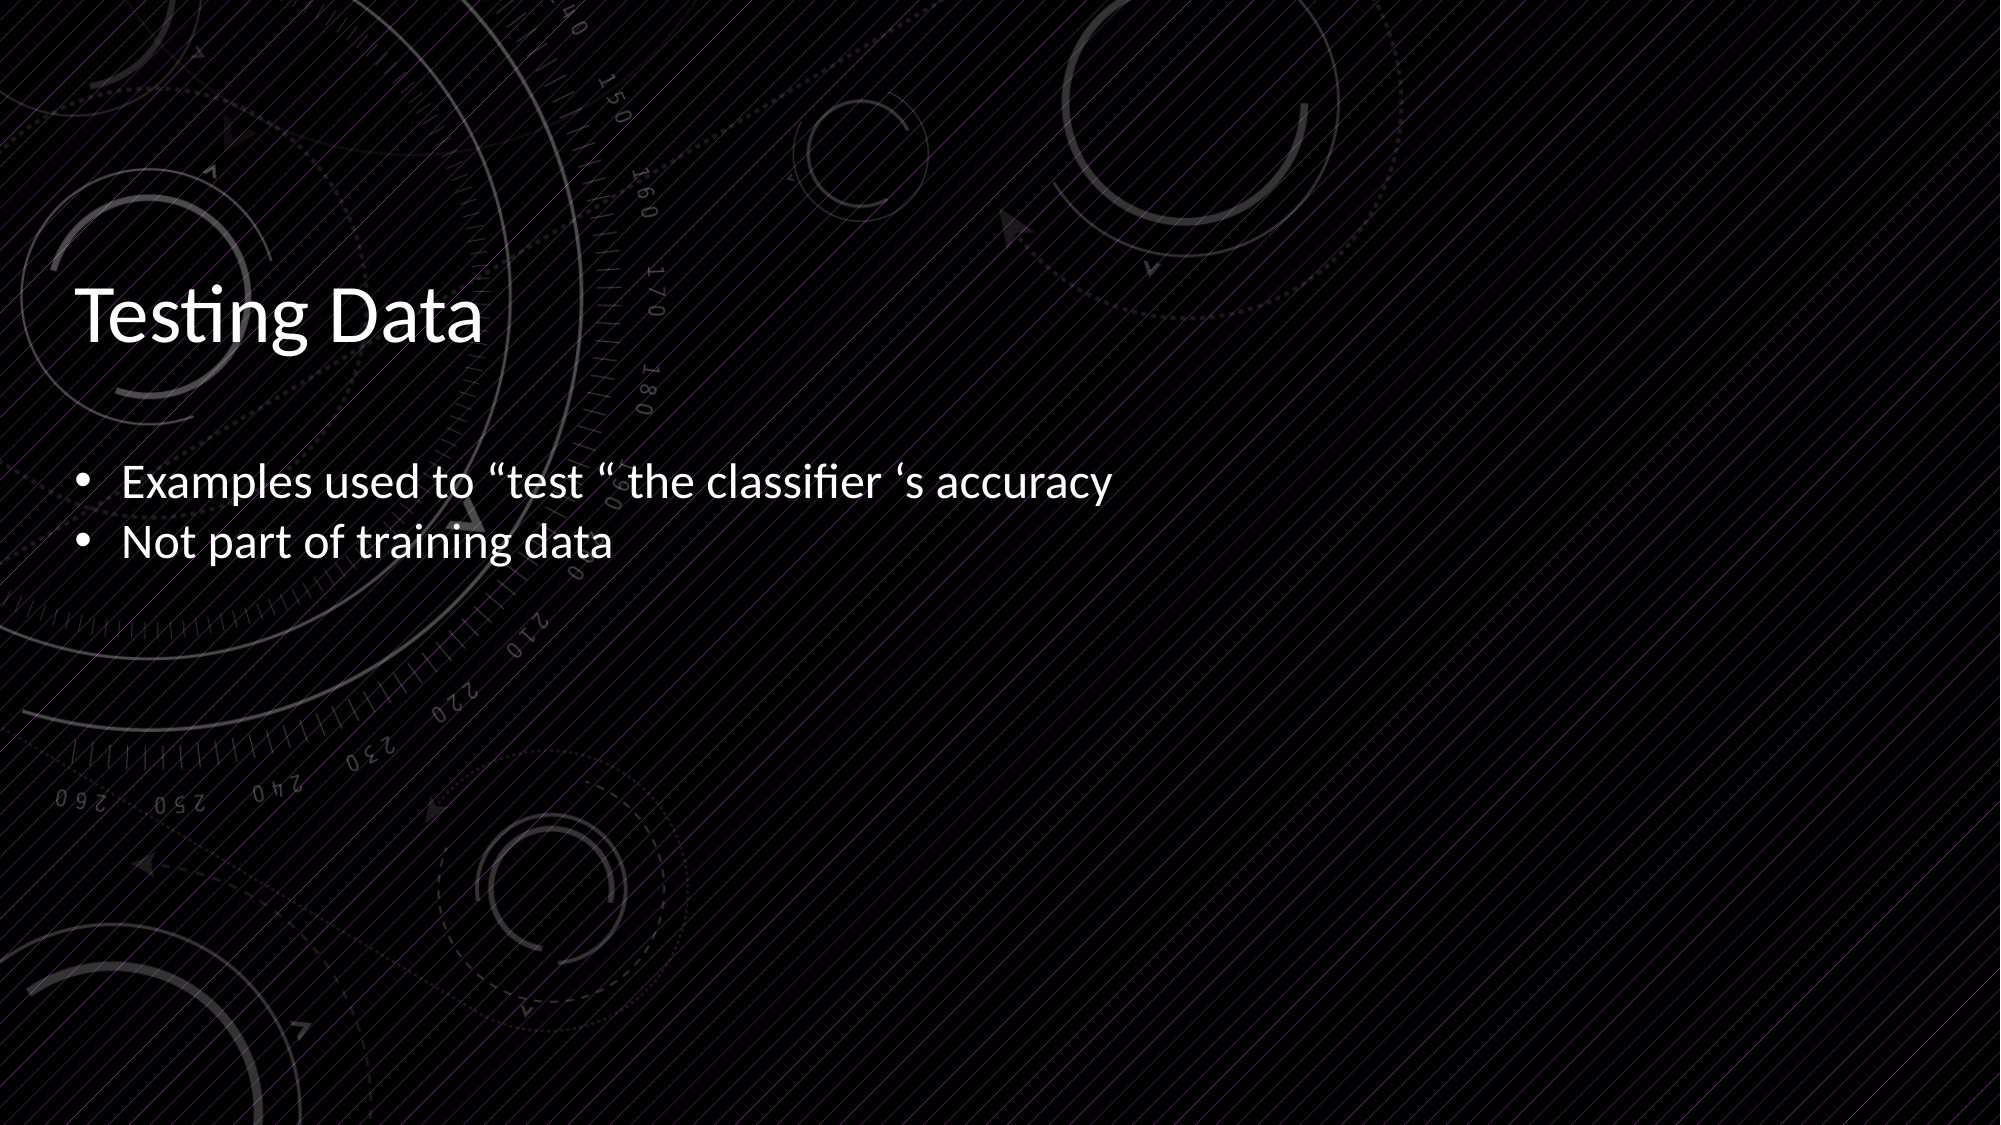

Testing Data

Examples used to “test “ the classifier ‘s accuracy
Not part of training data